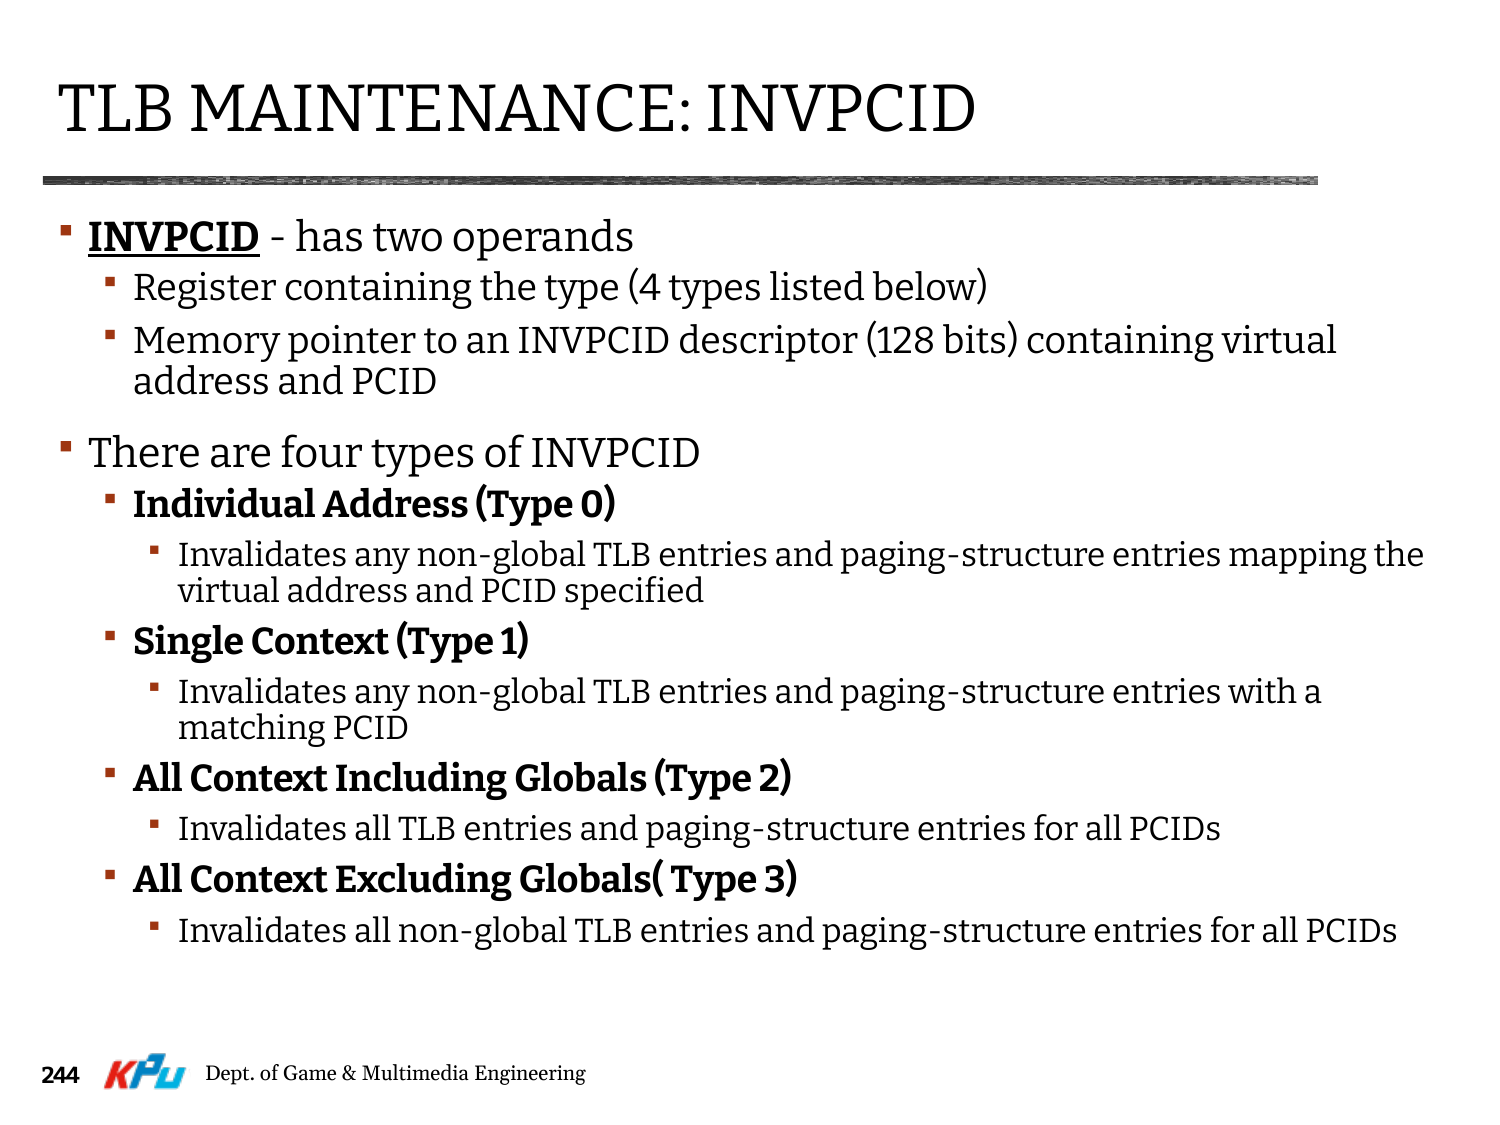

# TLB Maintenance: INVPCID
INVPCID - has two operands
Register containing the type (4 types listed below)
Memory pointer to an INVPCID descriptor (128 bits) containing virtual address and PCID
There are four types of INVPCID
Individual Address (Type 0)
Invalidates any non-global TLB entries and paging-structure entries mapping the virtual address and PCID specified
Single Context (Type 1)
Invalidates any non-global TLB entries and paging-structure entries with a matching PCID
All Context Including Globals (Type 2)
Invalidates all TLB entries and paging-structure entries for all PCIDs
All Context Excluding Globals( Type 3)
Invalidates all non-global TLB entries and paging-structure entries for all PCIDs
Dept. of Game & Multimedia Engineering
244